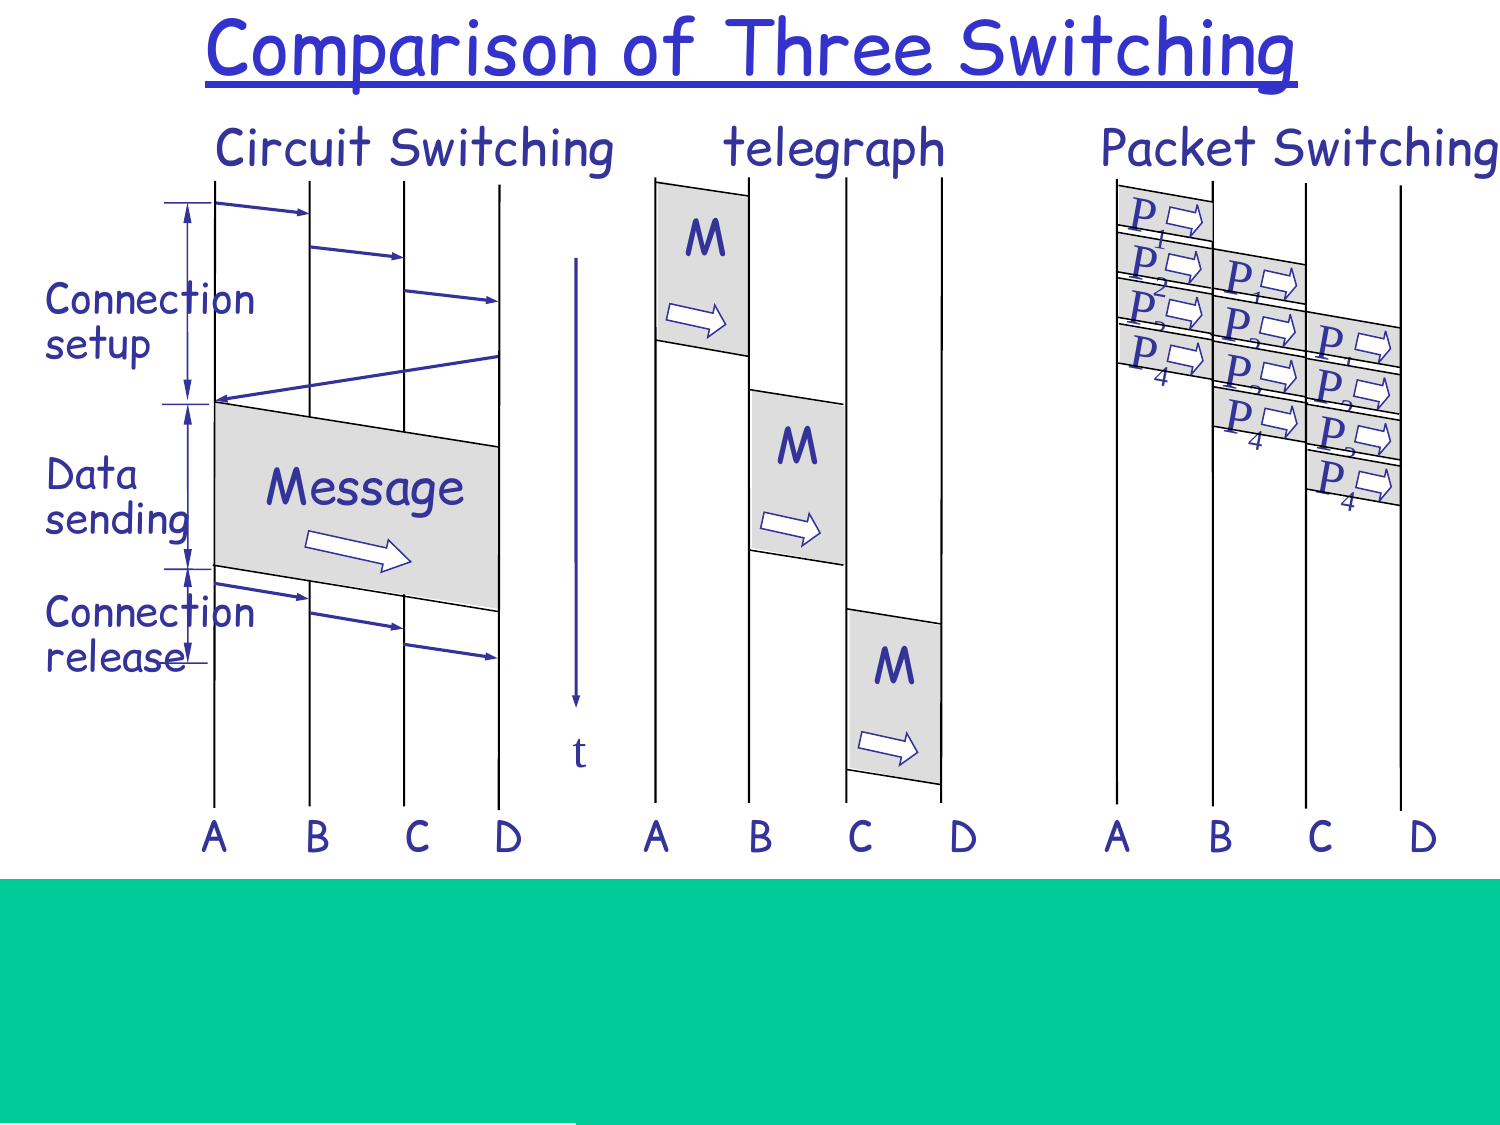

# Comparison of Three Switching
Circuit Switching
telegraph
Packet Switching

P1

M

Connection
setup

P2

P1

t

P3

P2

P1

P4

P3

P2

P4

M

P3

Message

Data
sending

P4

Connection
release

M

A      B      C     D
A      B      C      D
A      B      C      D

Features of
data sending

Store
and
forward
Store
and
Forward
Store
and
forward
Store
and
Forward